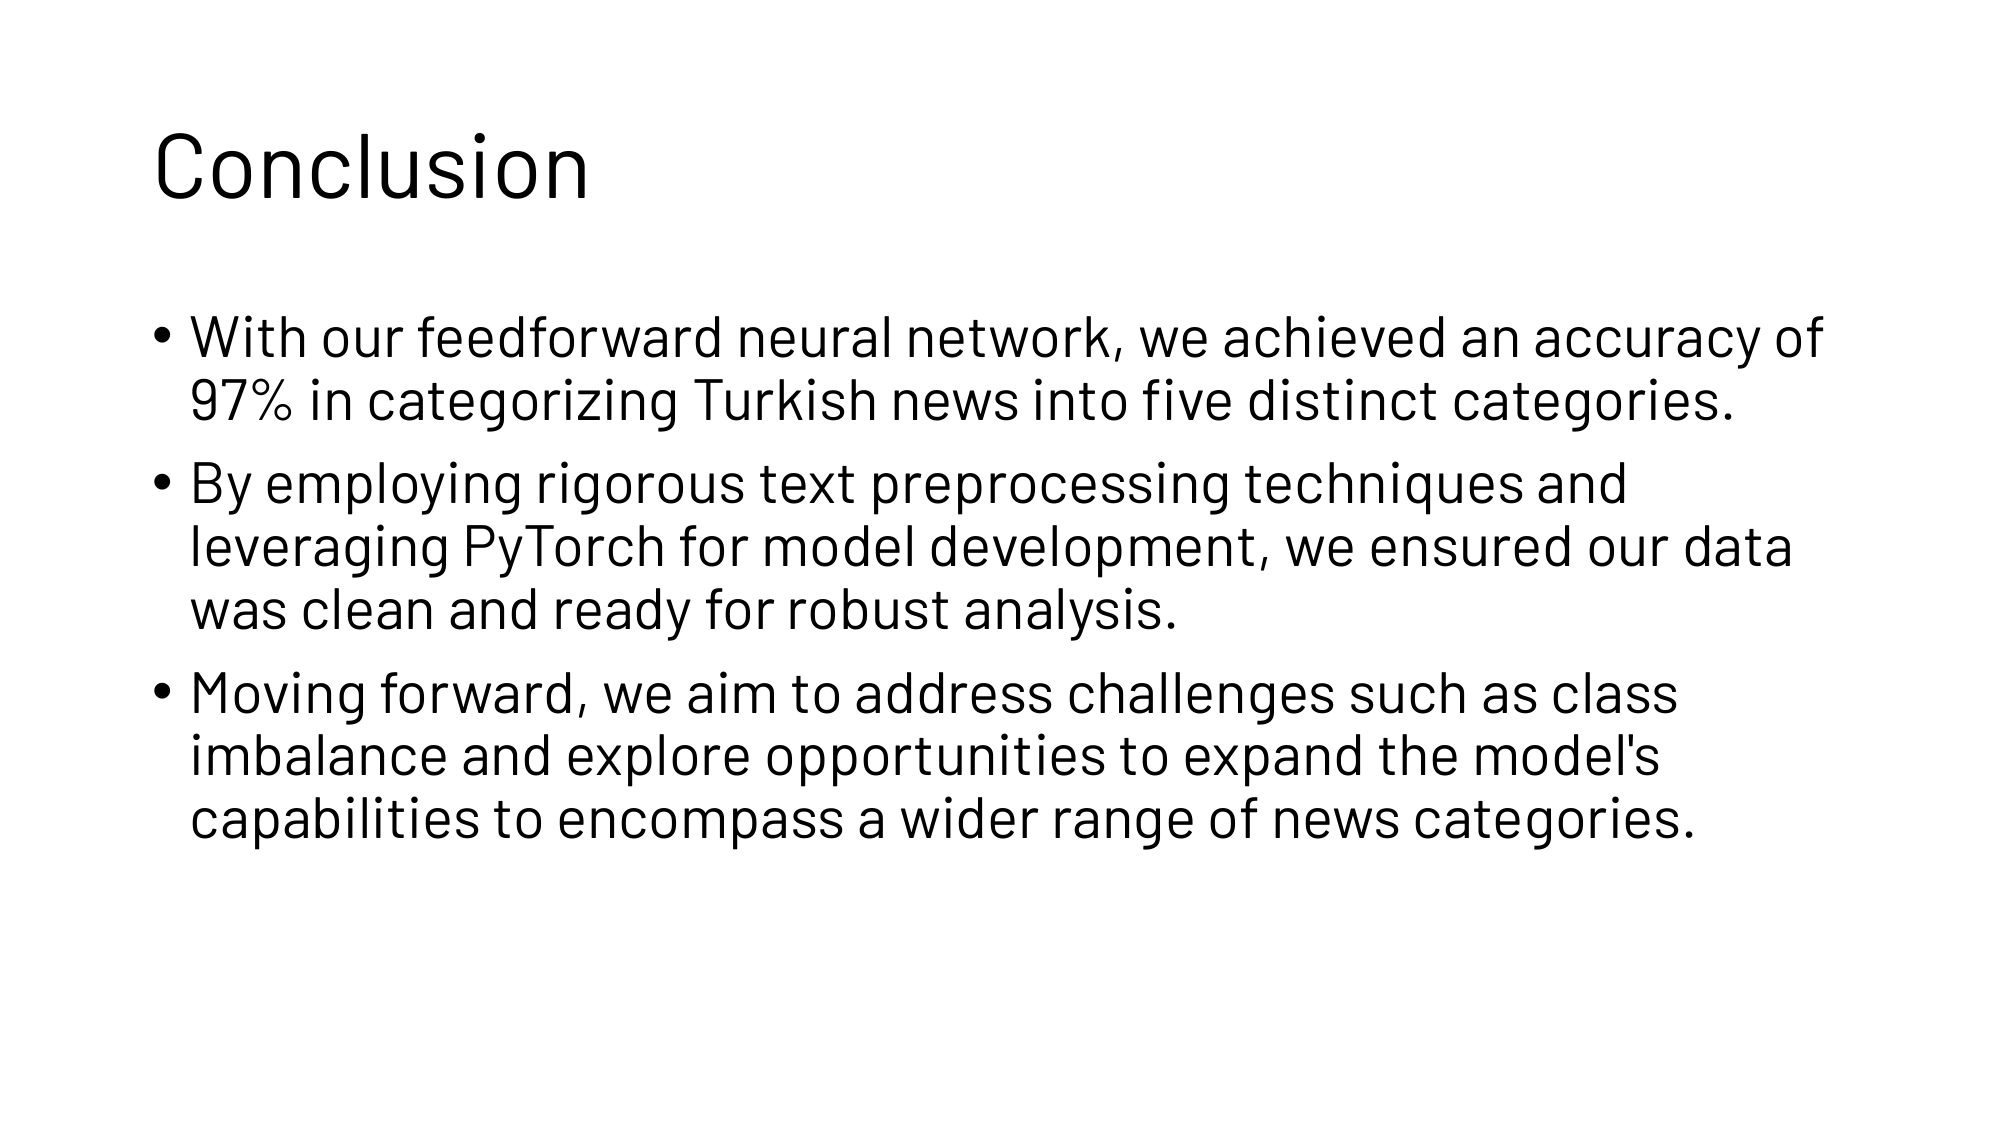

# Conclusion
With our feedforward neural network, we achieved an accuracy of 97% in categorizing Turkish news into five distinct categories.
By employing rigorous text preprocessing techniques and leveraging PyTorch for model development, we ensured our data was clean and ready for robust analysis.
Moving forward, we aim to address challenges such as class imbalance and explore opportunities to expand the model's capabilities to encompass a wider range of news categories.